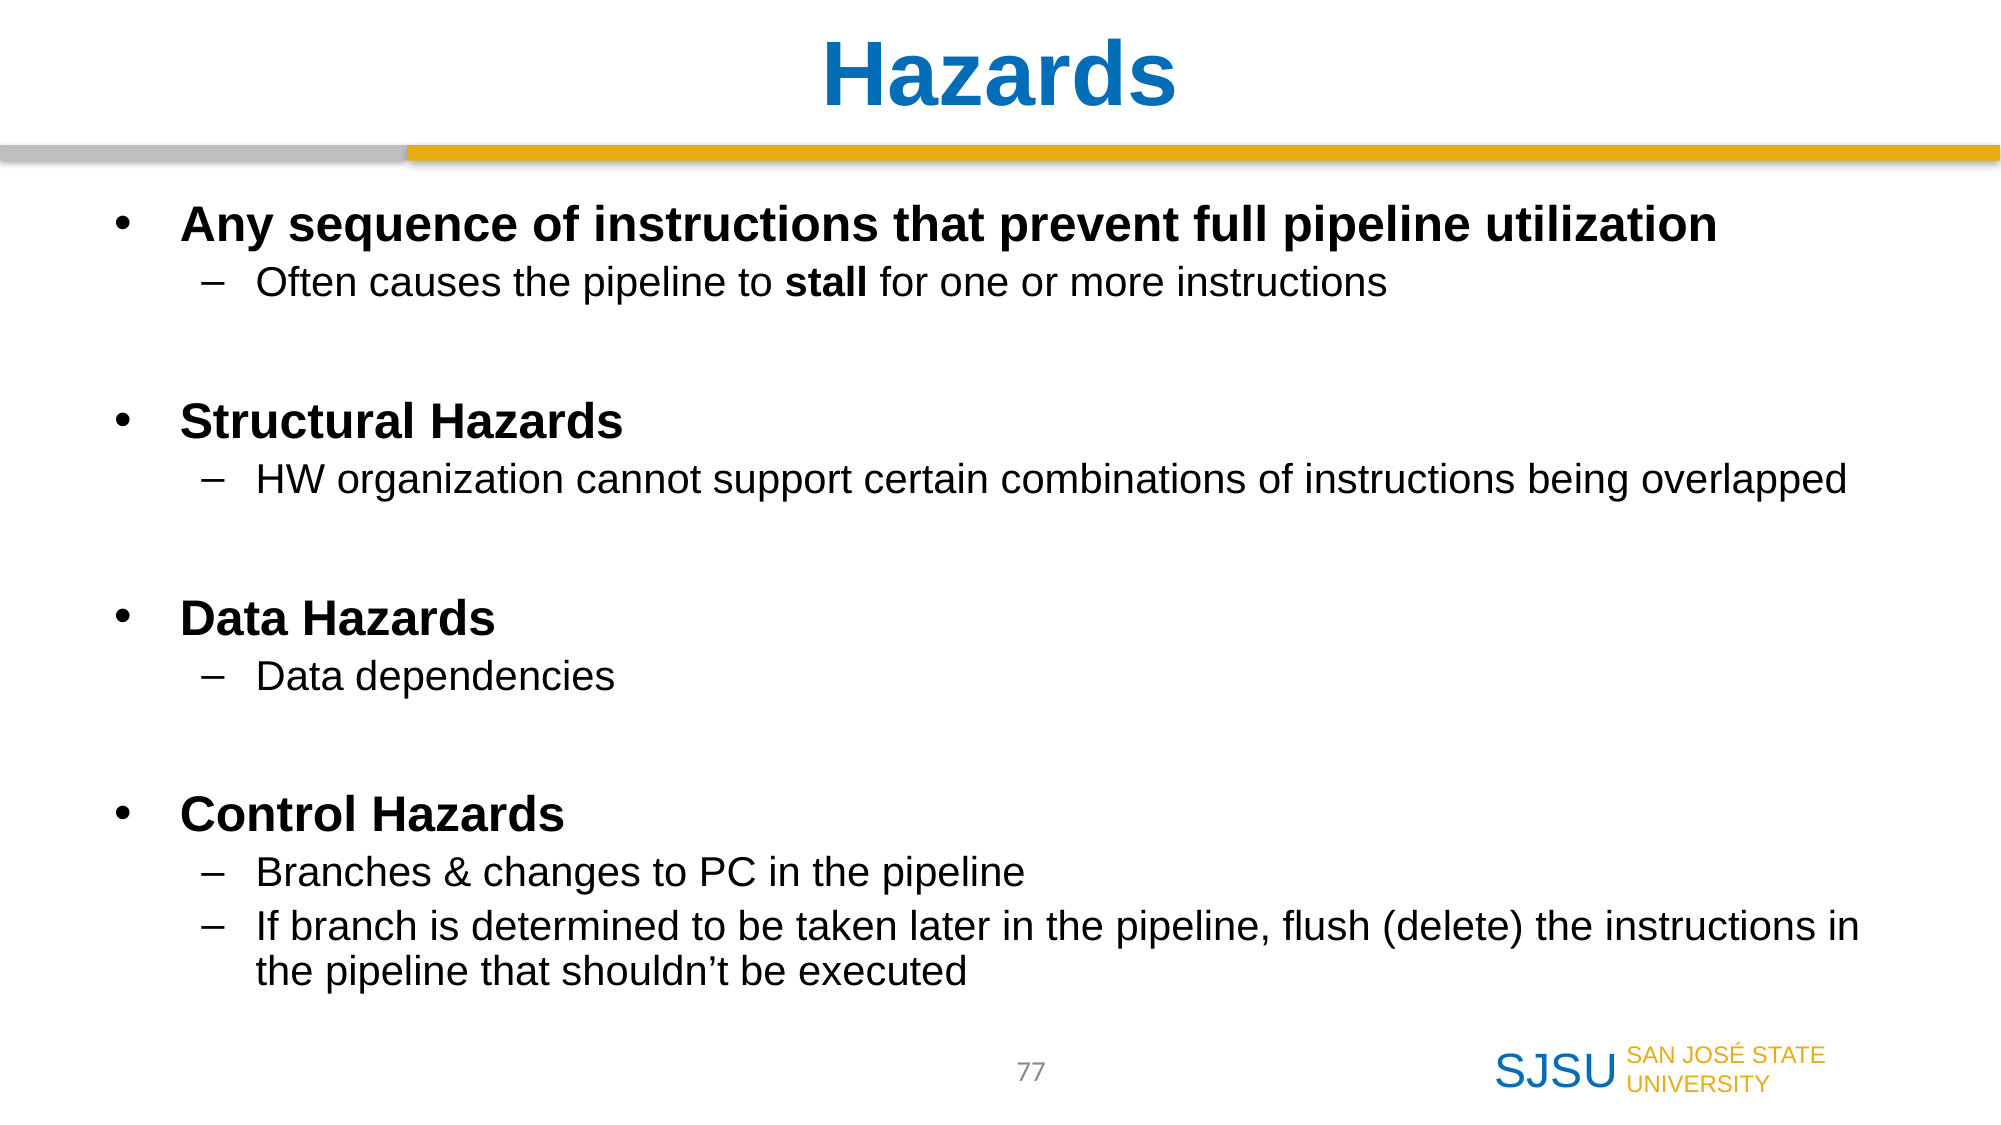

# Hazards
Any sequence of instructions that prevent full pipeline utilization
Often causes the pipeline to stall for one or more instructions

Structural Hazards
HW organization cannot support certain combinations of instructions being overlapped

Data Hazards
Data dependencies

Control Hazards
Branches & changes to PC in the pipeline
If branch is determined to be taken later in the pipeline, flush (delete) the instructions in the pipeline that shouldn’t be executed

77